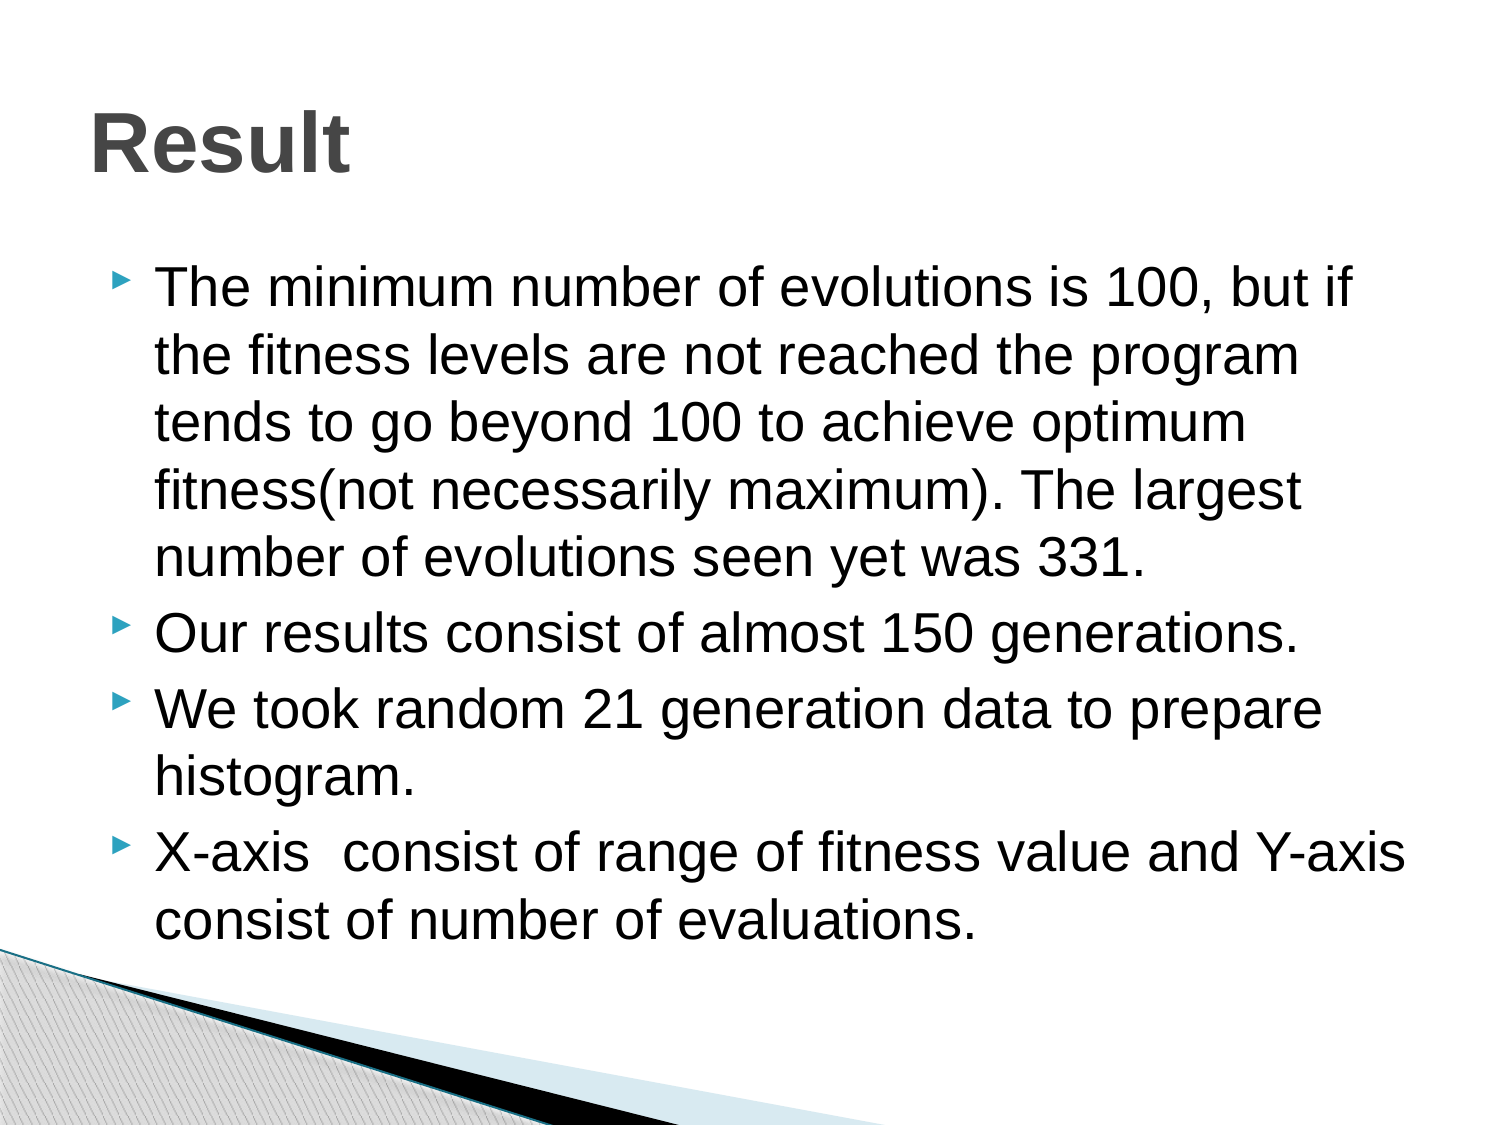

# Result
The minimum number of evolutions is 100, but if the fitness levels are not reached the program tends to go beyond 100 to achieve optimum fitness(not necessarily maximum). The largest number of evolutions seen yet was 331.
Our results consist of almost 150 generations.
We took random 21 generation data to prepare histogram.
X-axis  consist of range of fitness value and Y-axis consist of number of evaluations.